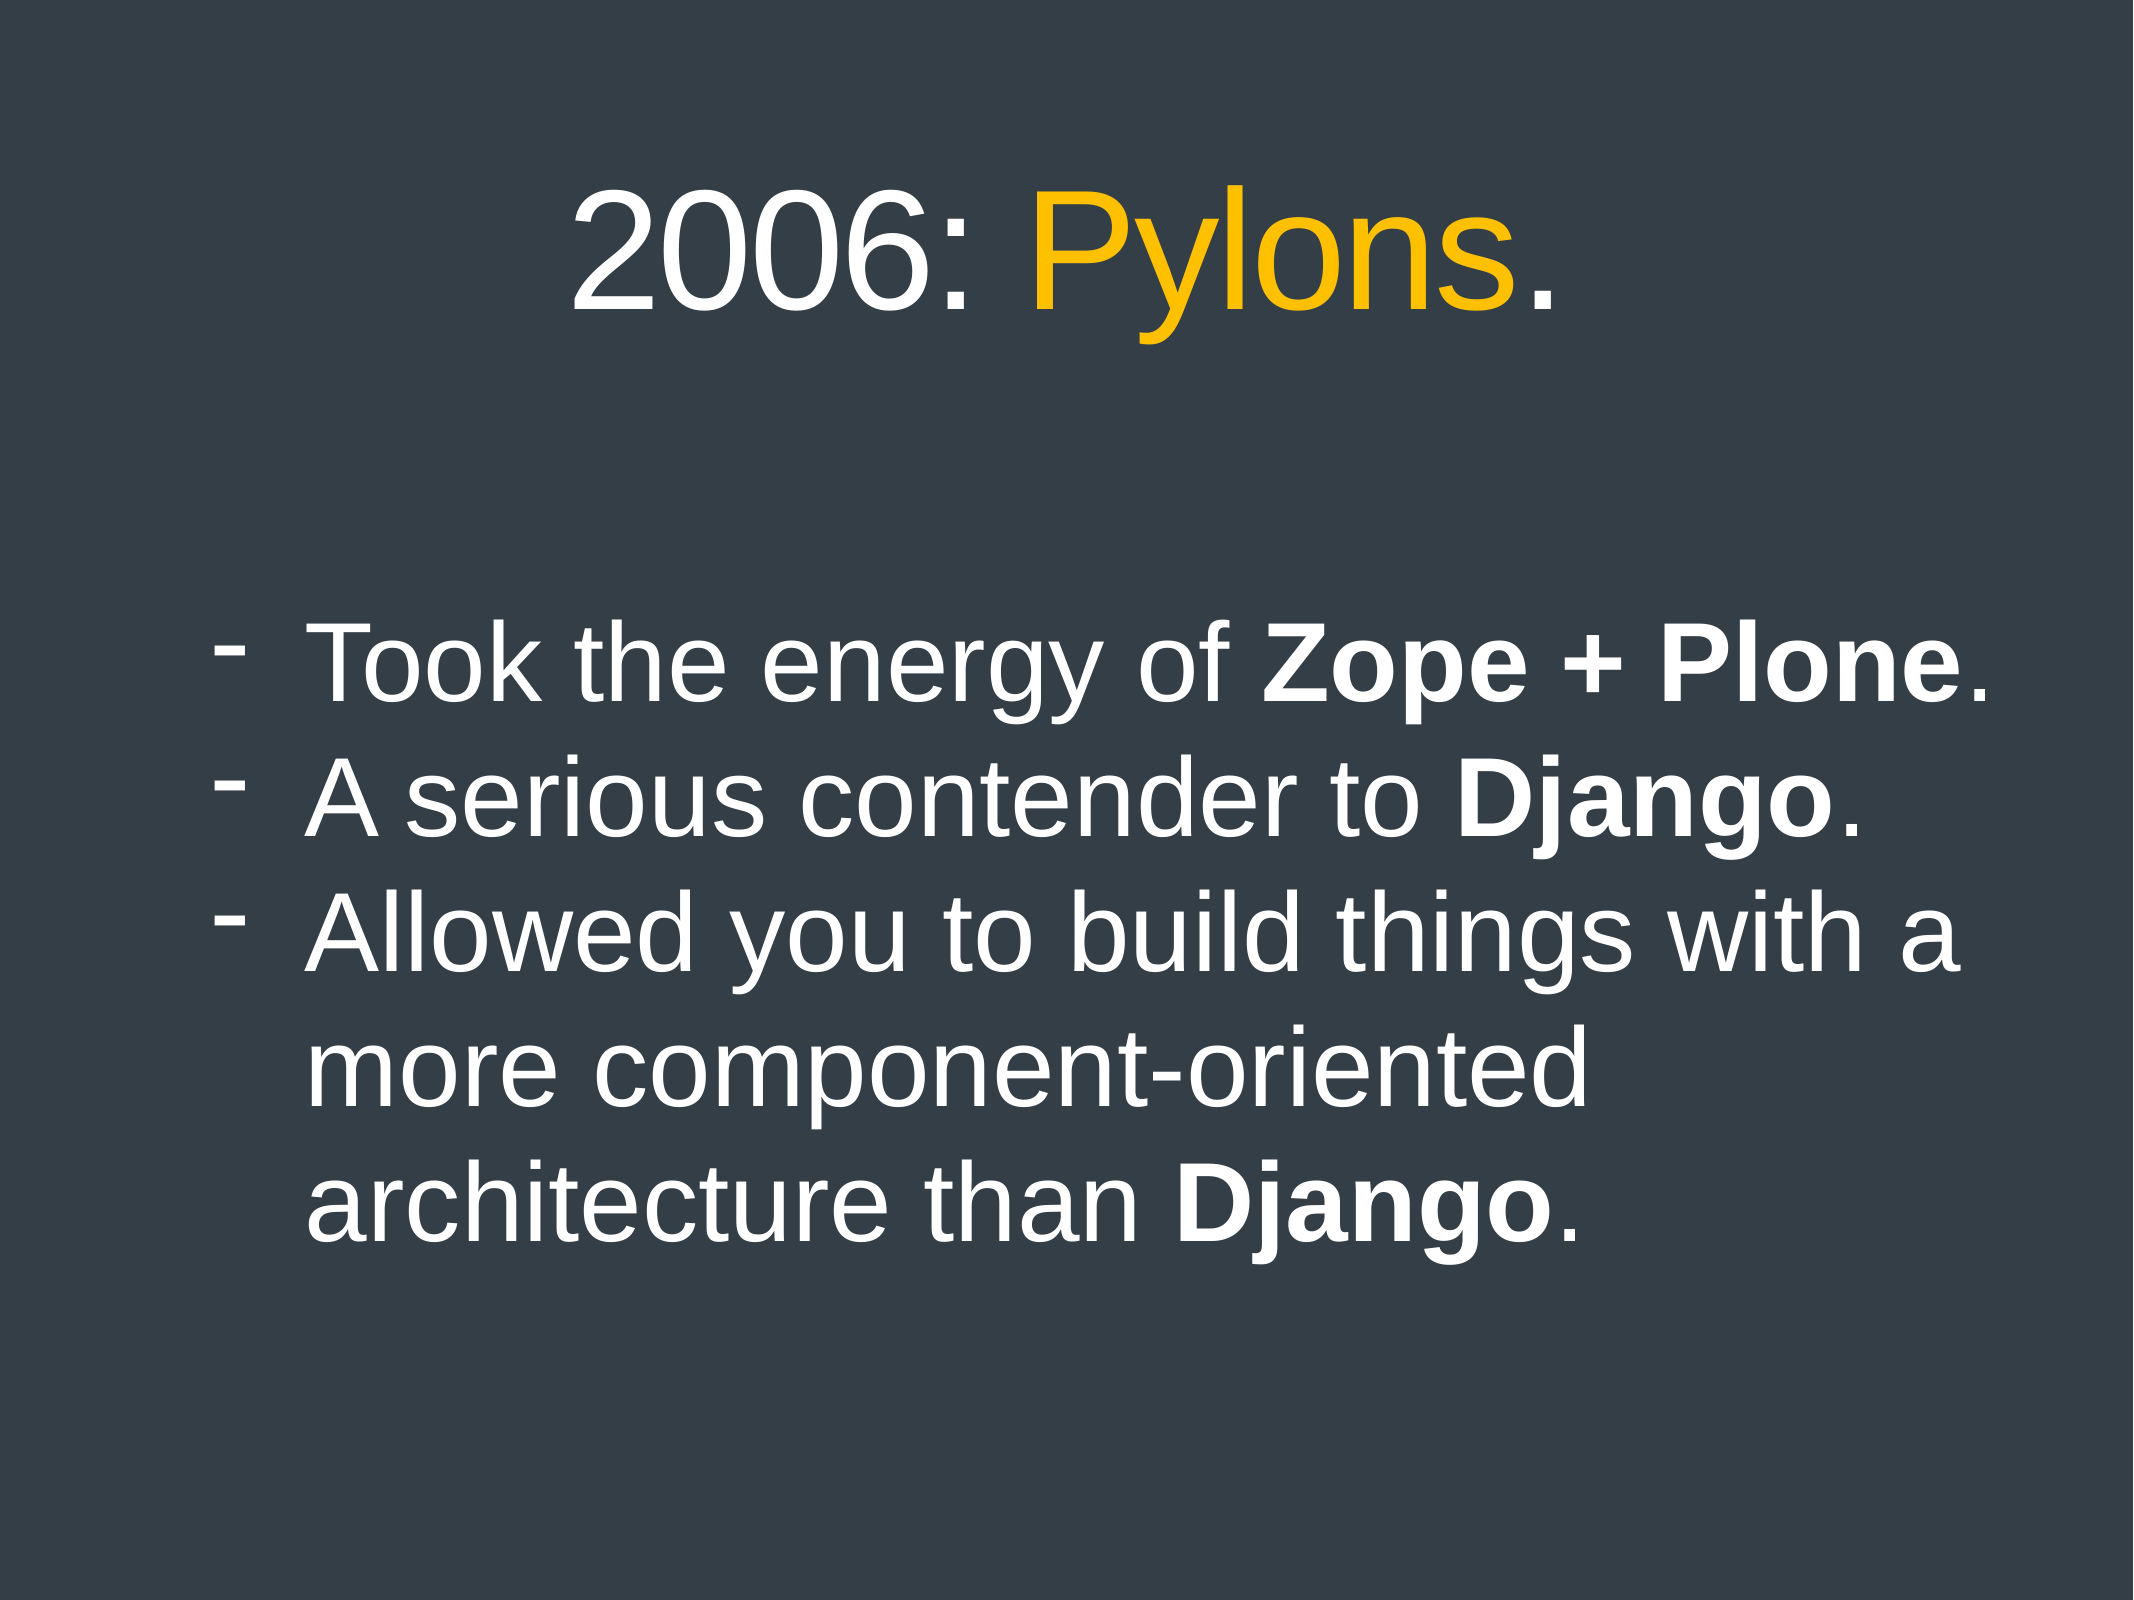

# 2006: Pylons.
Took the energy of Zope + Plone.
A serious contender to Django.
Allowed you to build things with a more component-oriented architecture than Django.